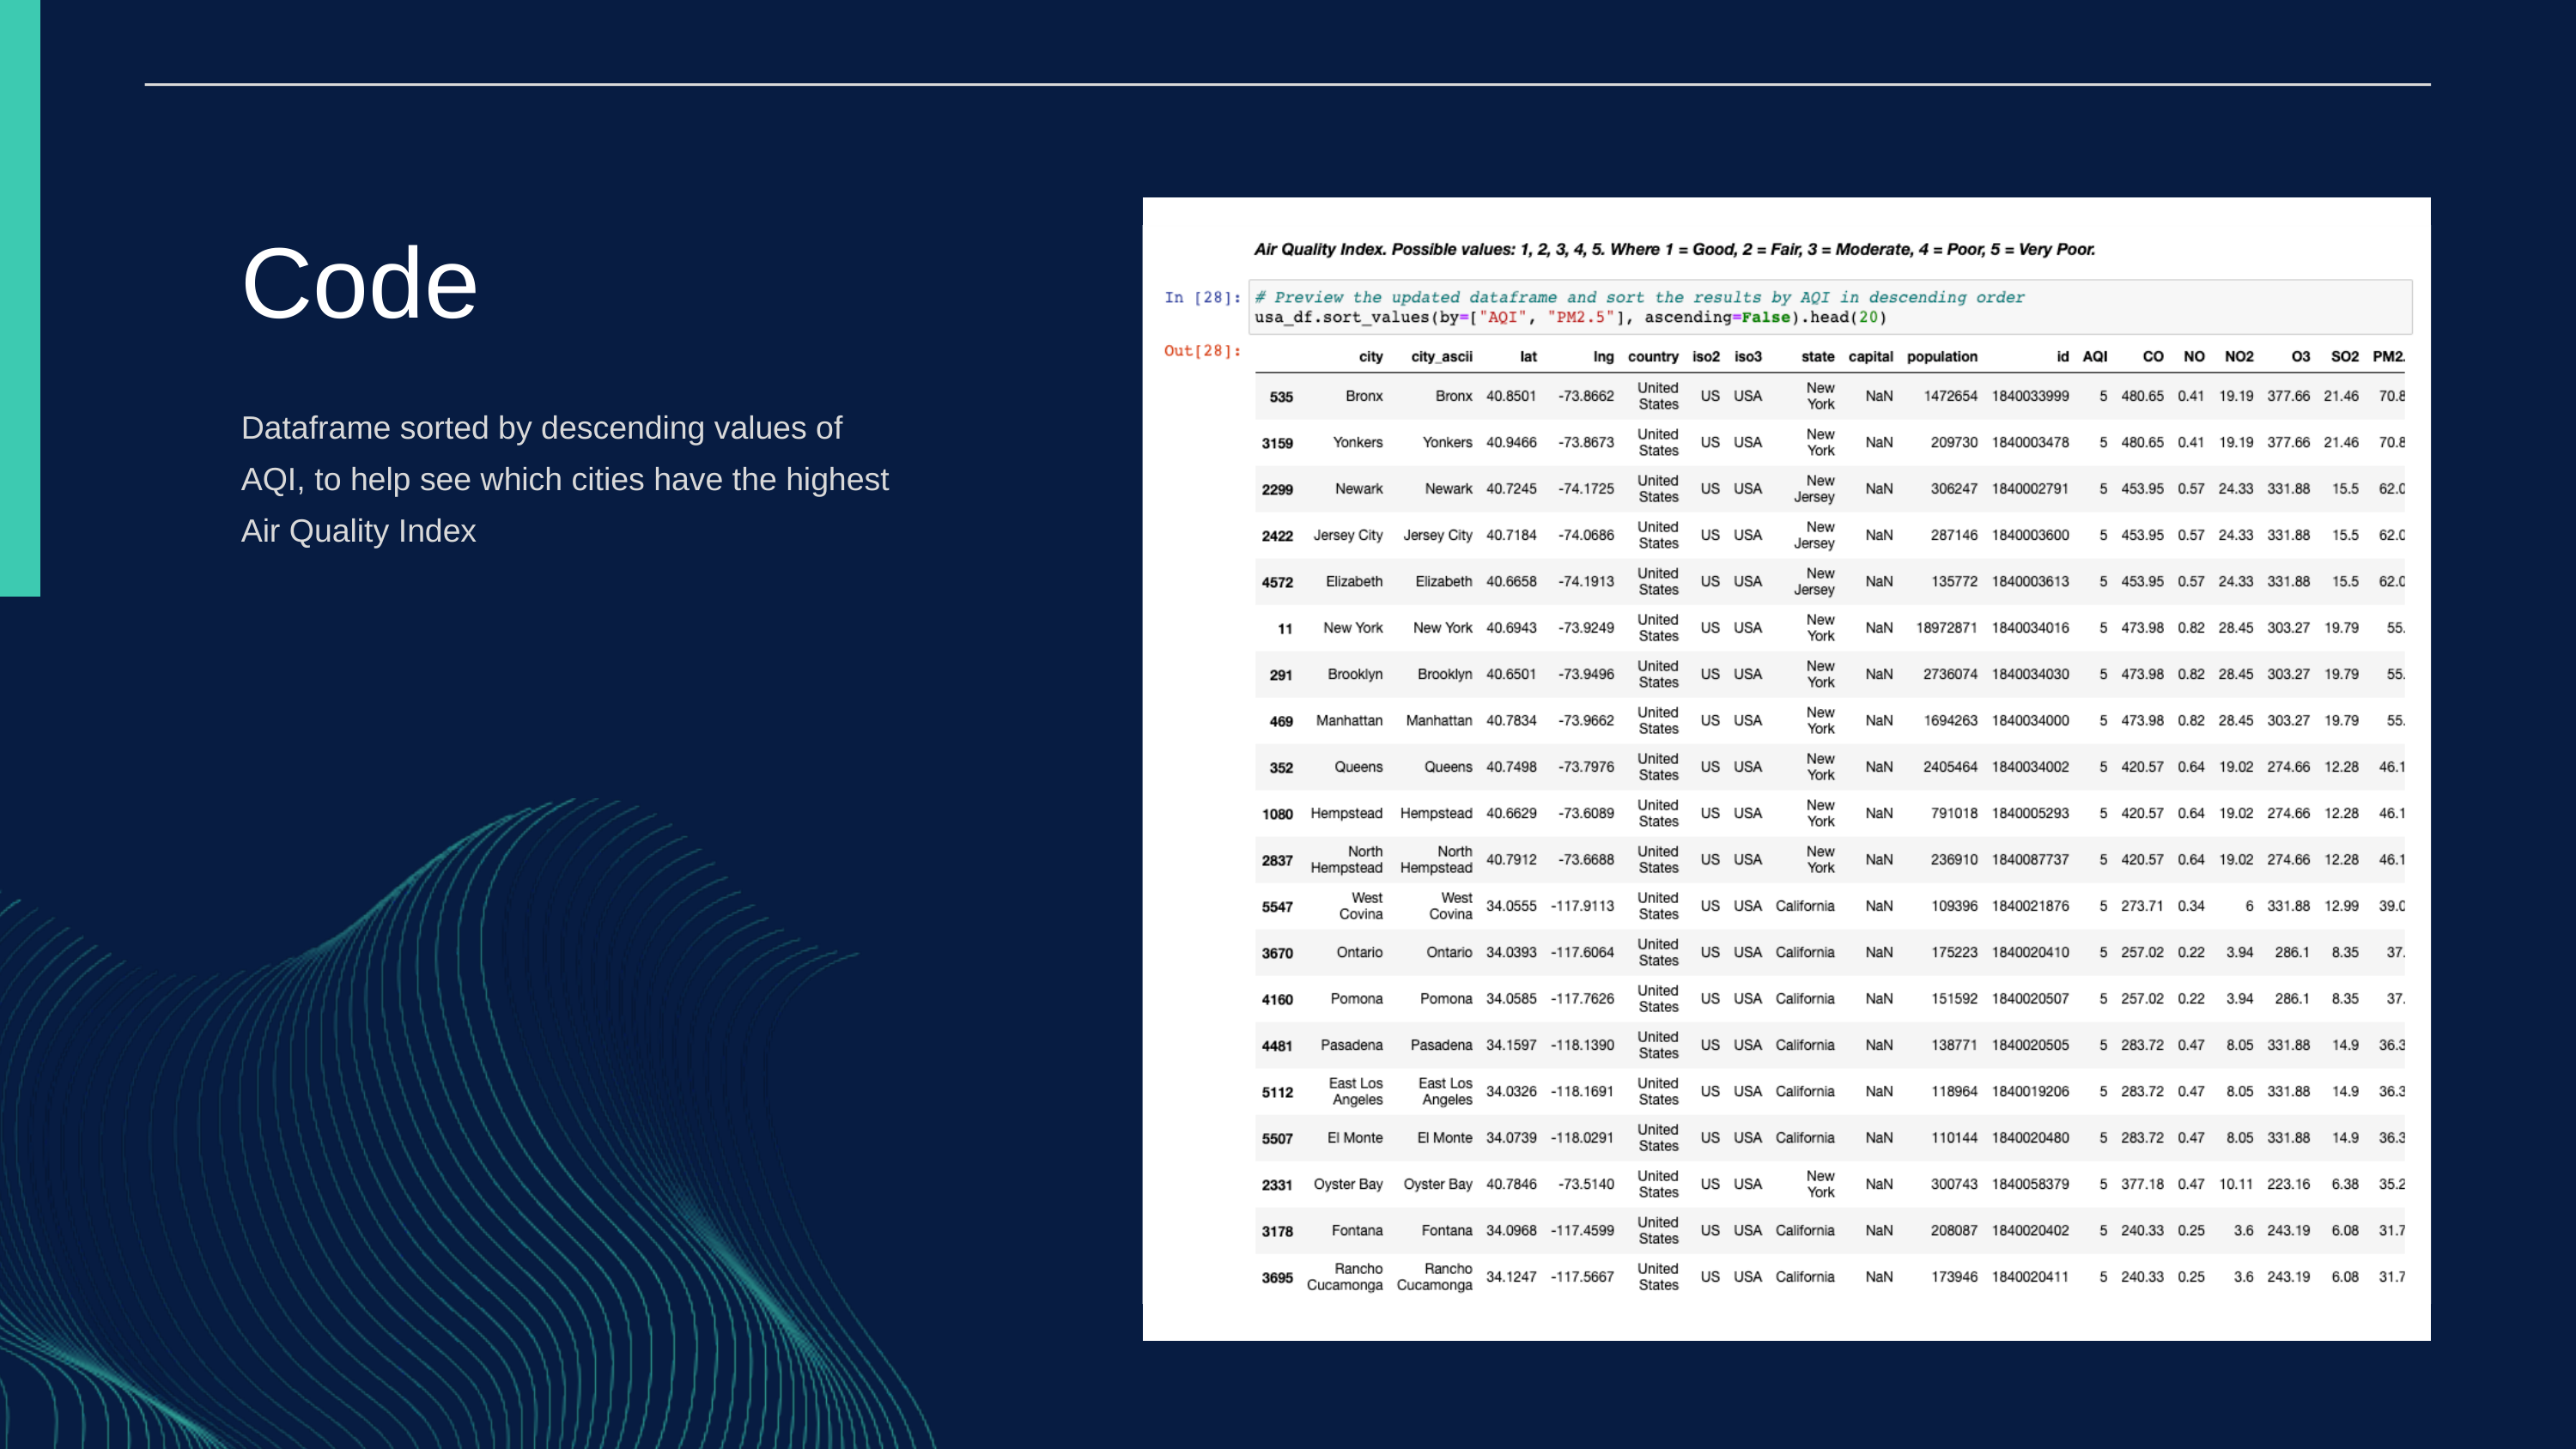

Code

Dataframe sorted by descending values of AQI, to help see which cities have the highest Air Quality Index